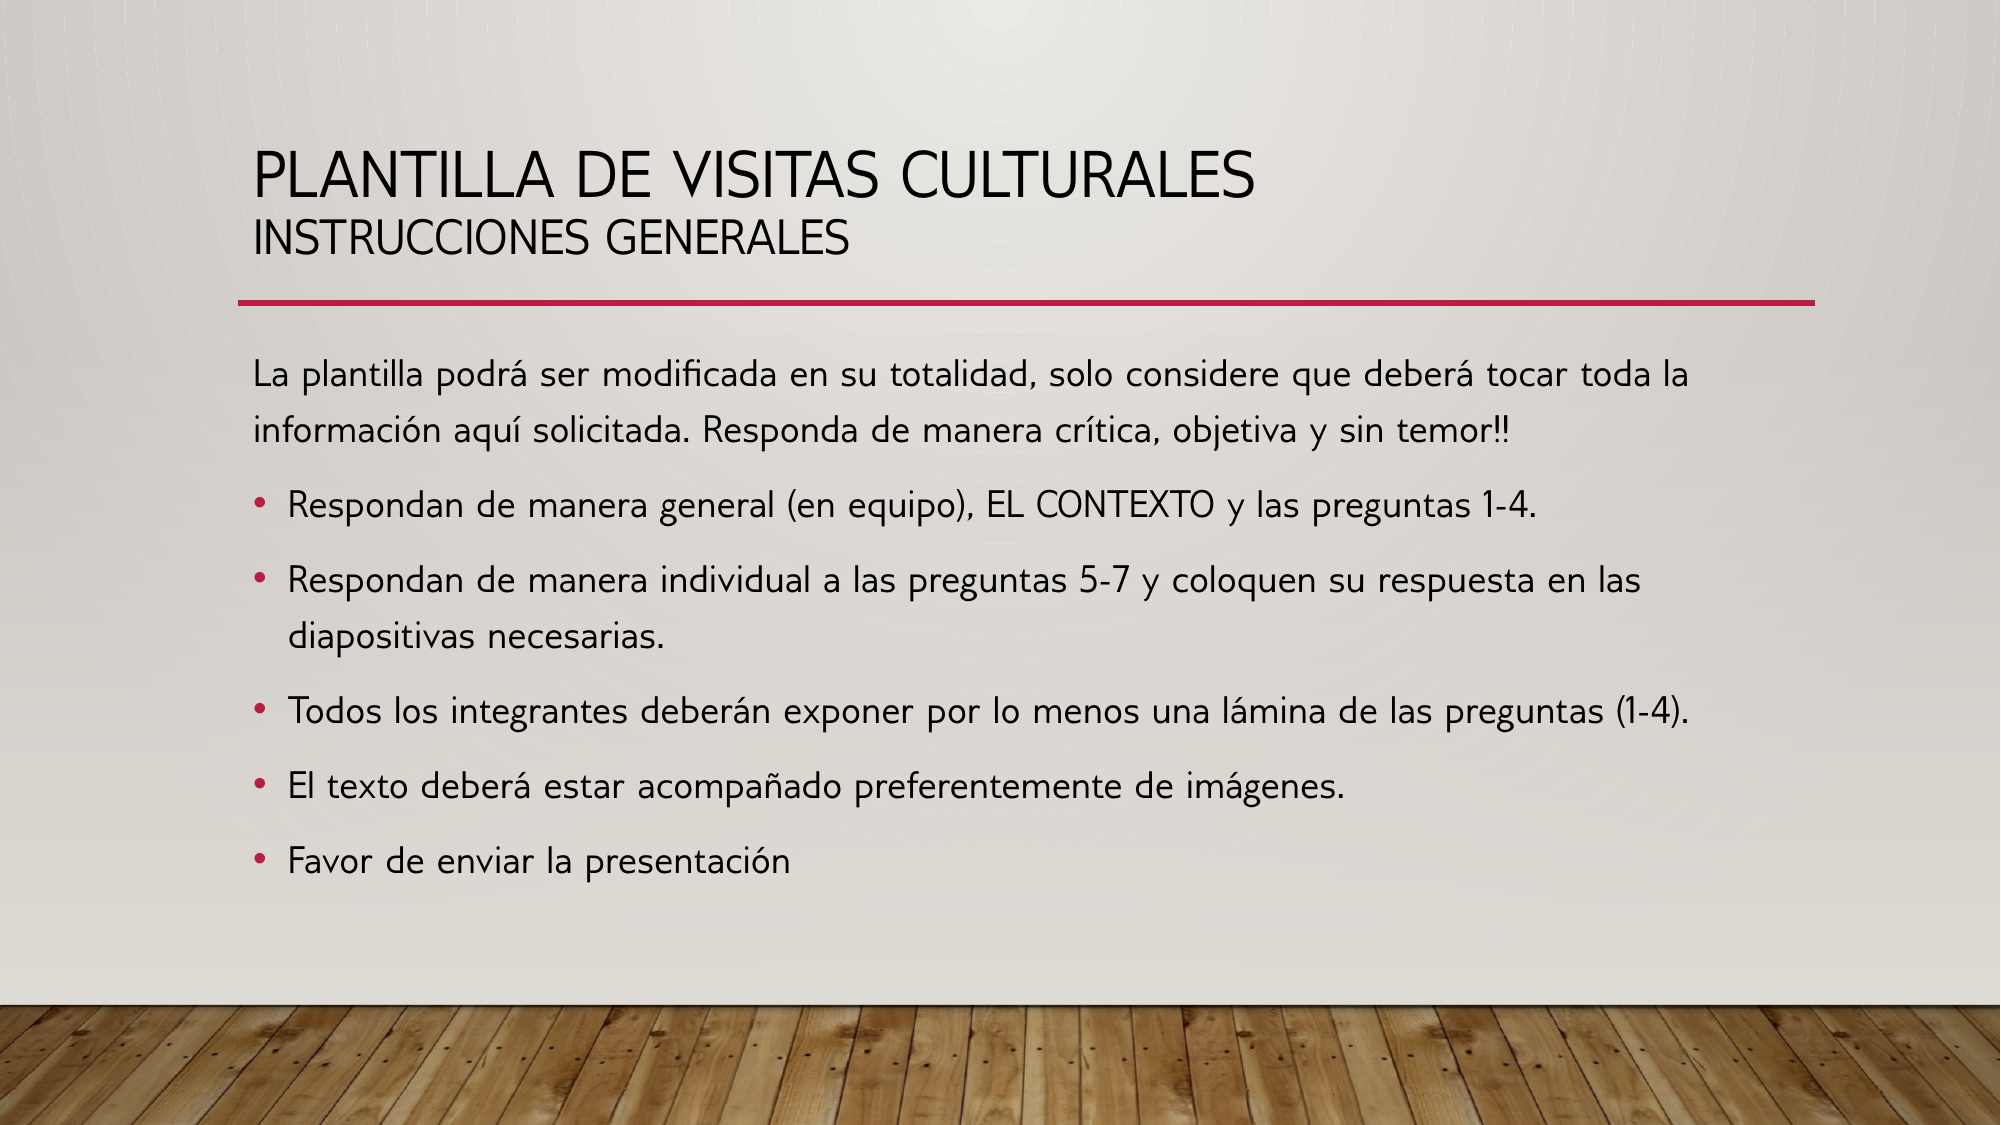

# Plantilla de visitas culturales Instrucciones Generales
La plantilla podrá ser modificada en su totalidad, solo considere que deberá tocar toda la información aquí solicitada. Responda de manera crítica, objetiva y sin temor!!
Respondan de manera general (en equipo), EL CONTEXTO y las preguntas 1-4.
Respondan de manera individual a las preguntas 5-7 y coloquen su respuesta en las diapositivas necesarias.
Todos los integrantes deberán exponer por lo menos una lámina de las preguntas (1-4).
El texto deberá estar acompañado preferentemente de imágenes.
Favor de enviar la presentación